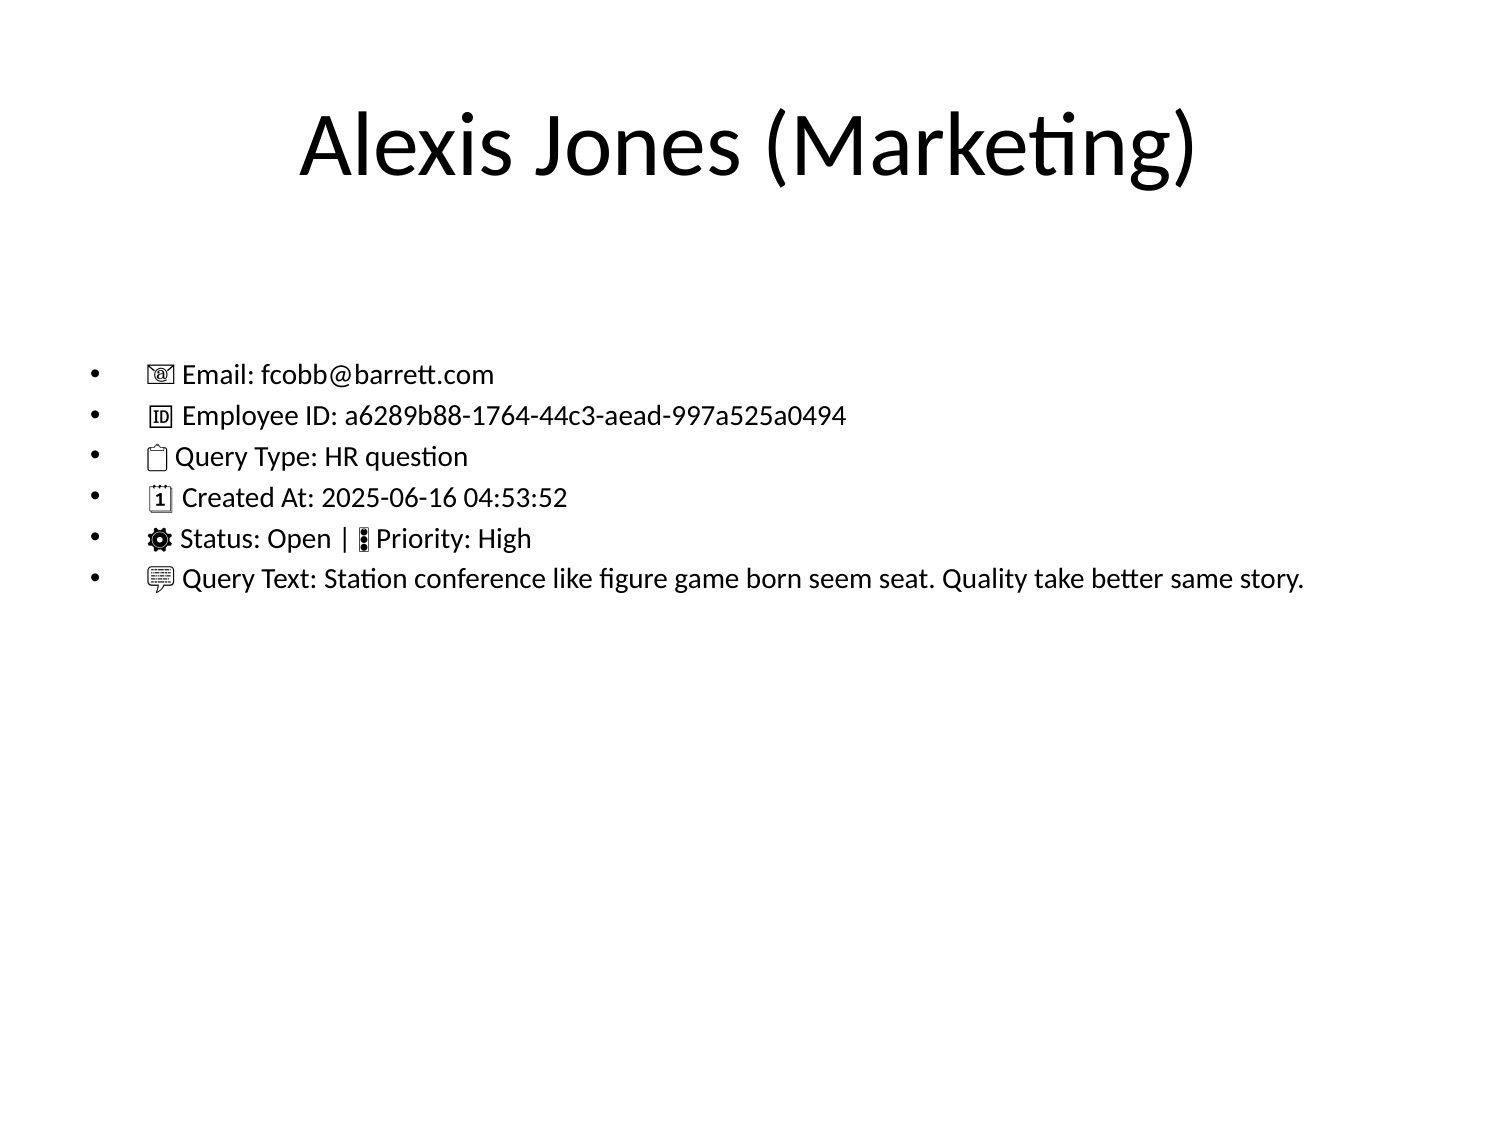

# Alexis Jones (Marketing)

📧 Email: fcobb@barrett.com
🆔 Employee ID: a6289b88-1764-44c3-aead-997a525a0494
📋 Query Type: HR question
🗓 Created At: 2025-06-16 04:53:52
⚙ Status: Open | 🚦 Priority: High
💬 Query Text: Station conference like figure game born seem seat. Quality take better same story.